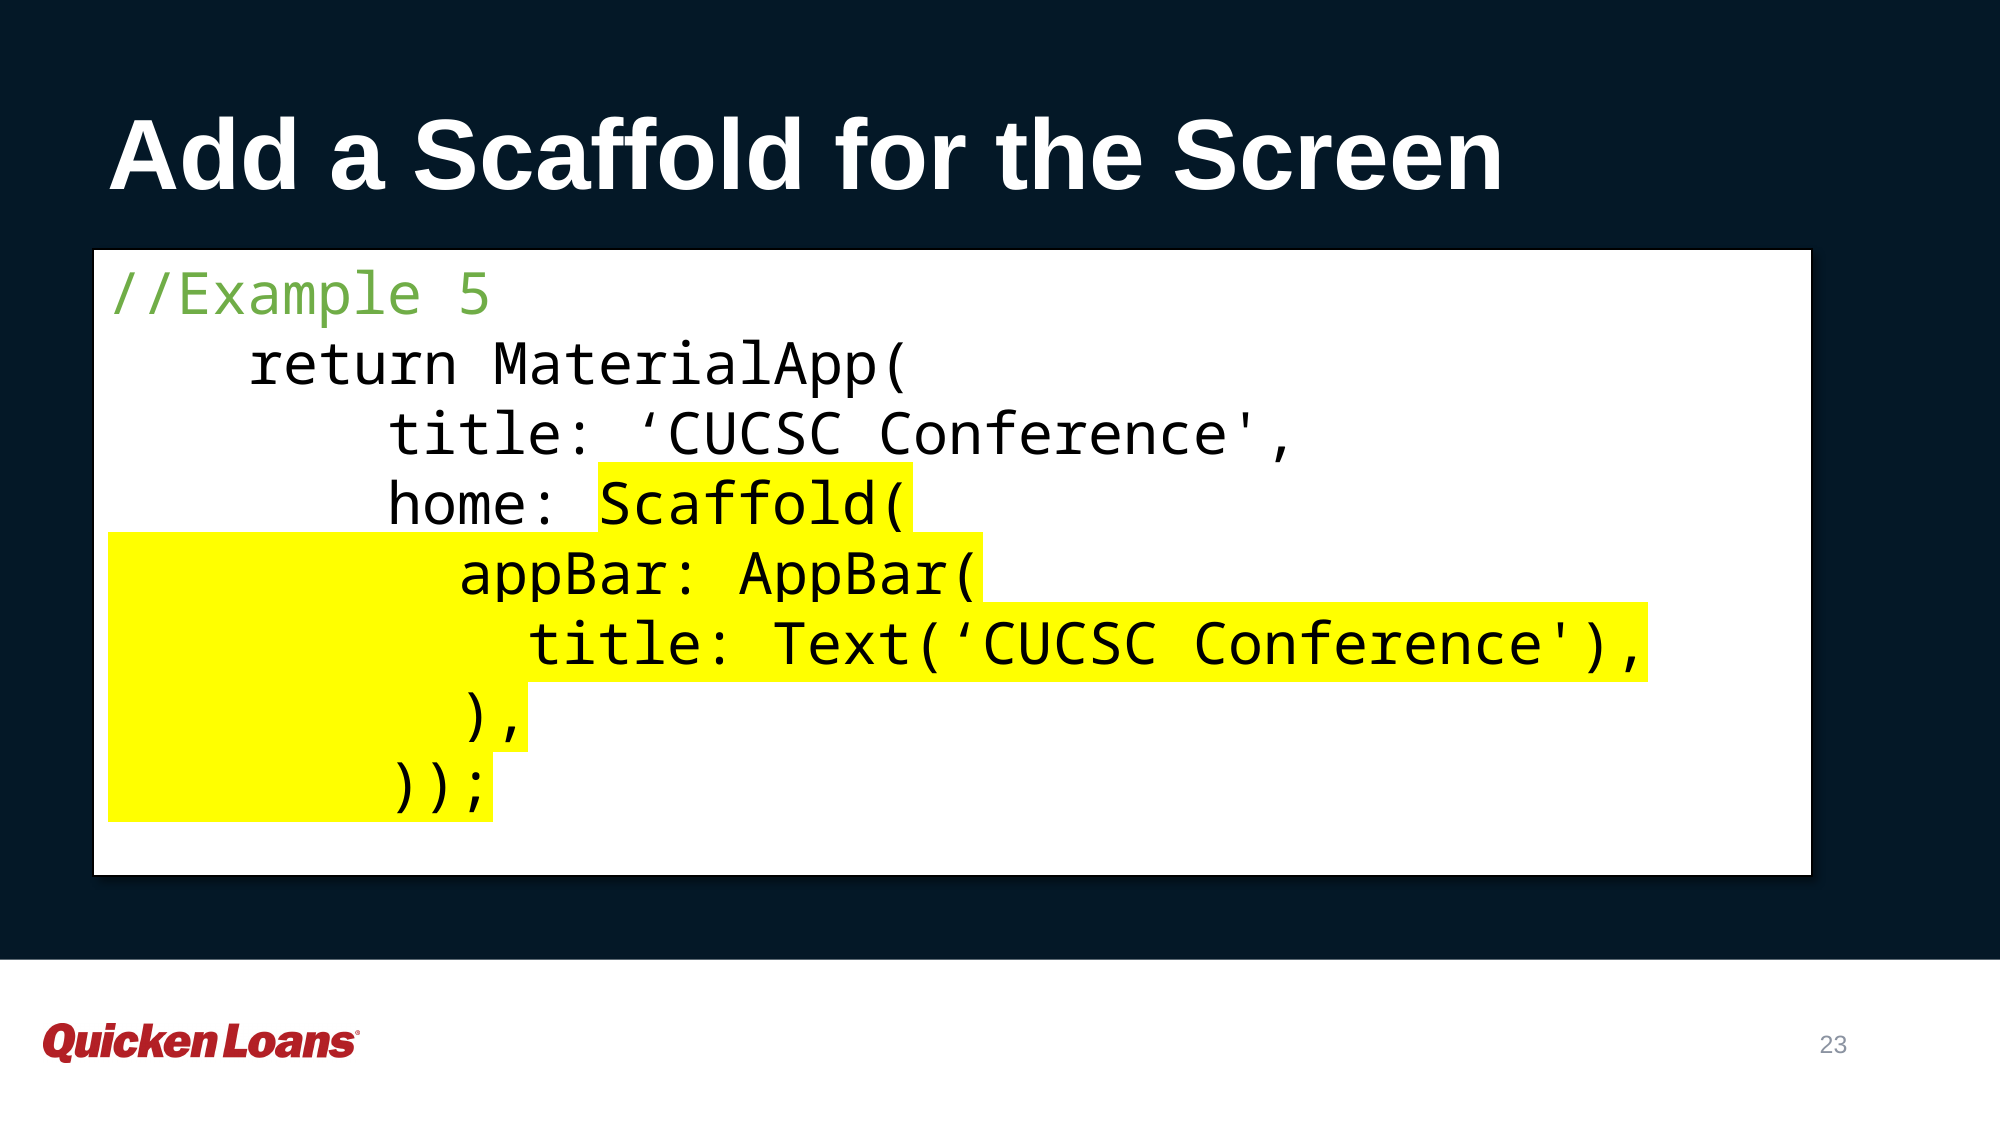

Add a Scaffold for the Screen
//Example 5
    return MaterialApp(
        title: ‘CUCSC Conference',
        home: Scaffold(
          appBar: AppBar(
            title: Text(‘CUCSC Conference'),
          ),
        ));

23